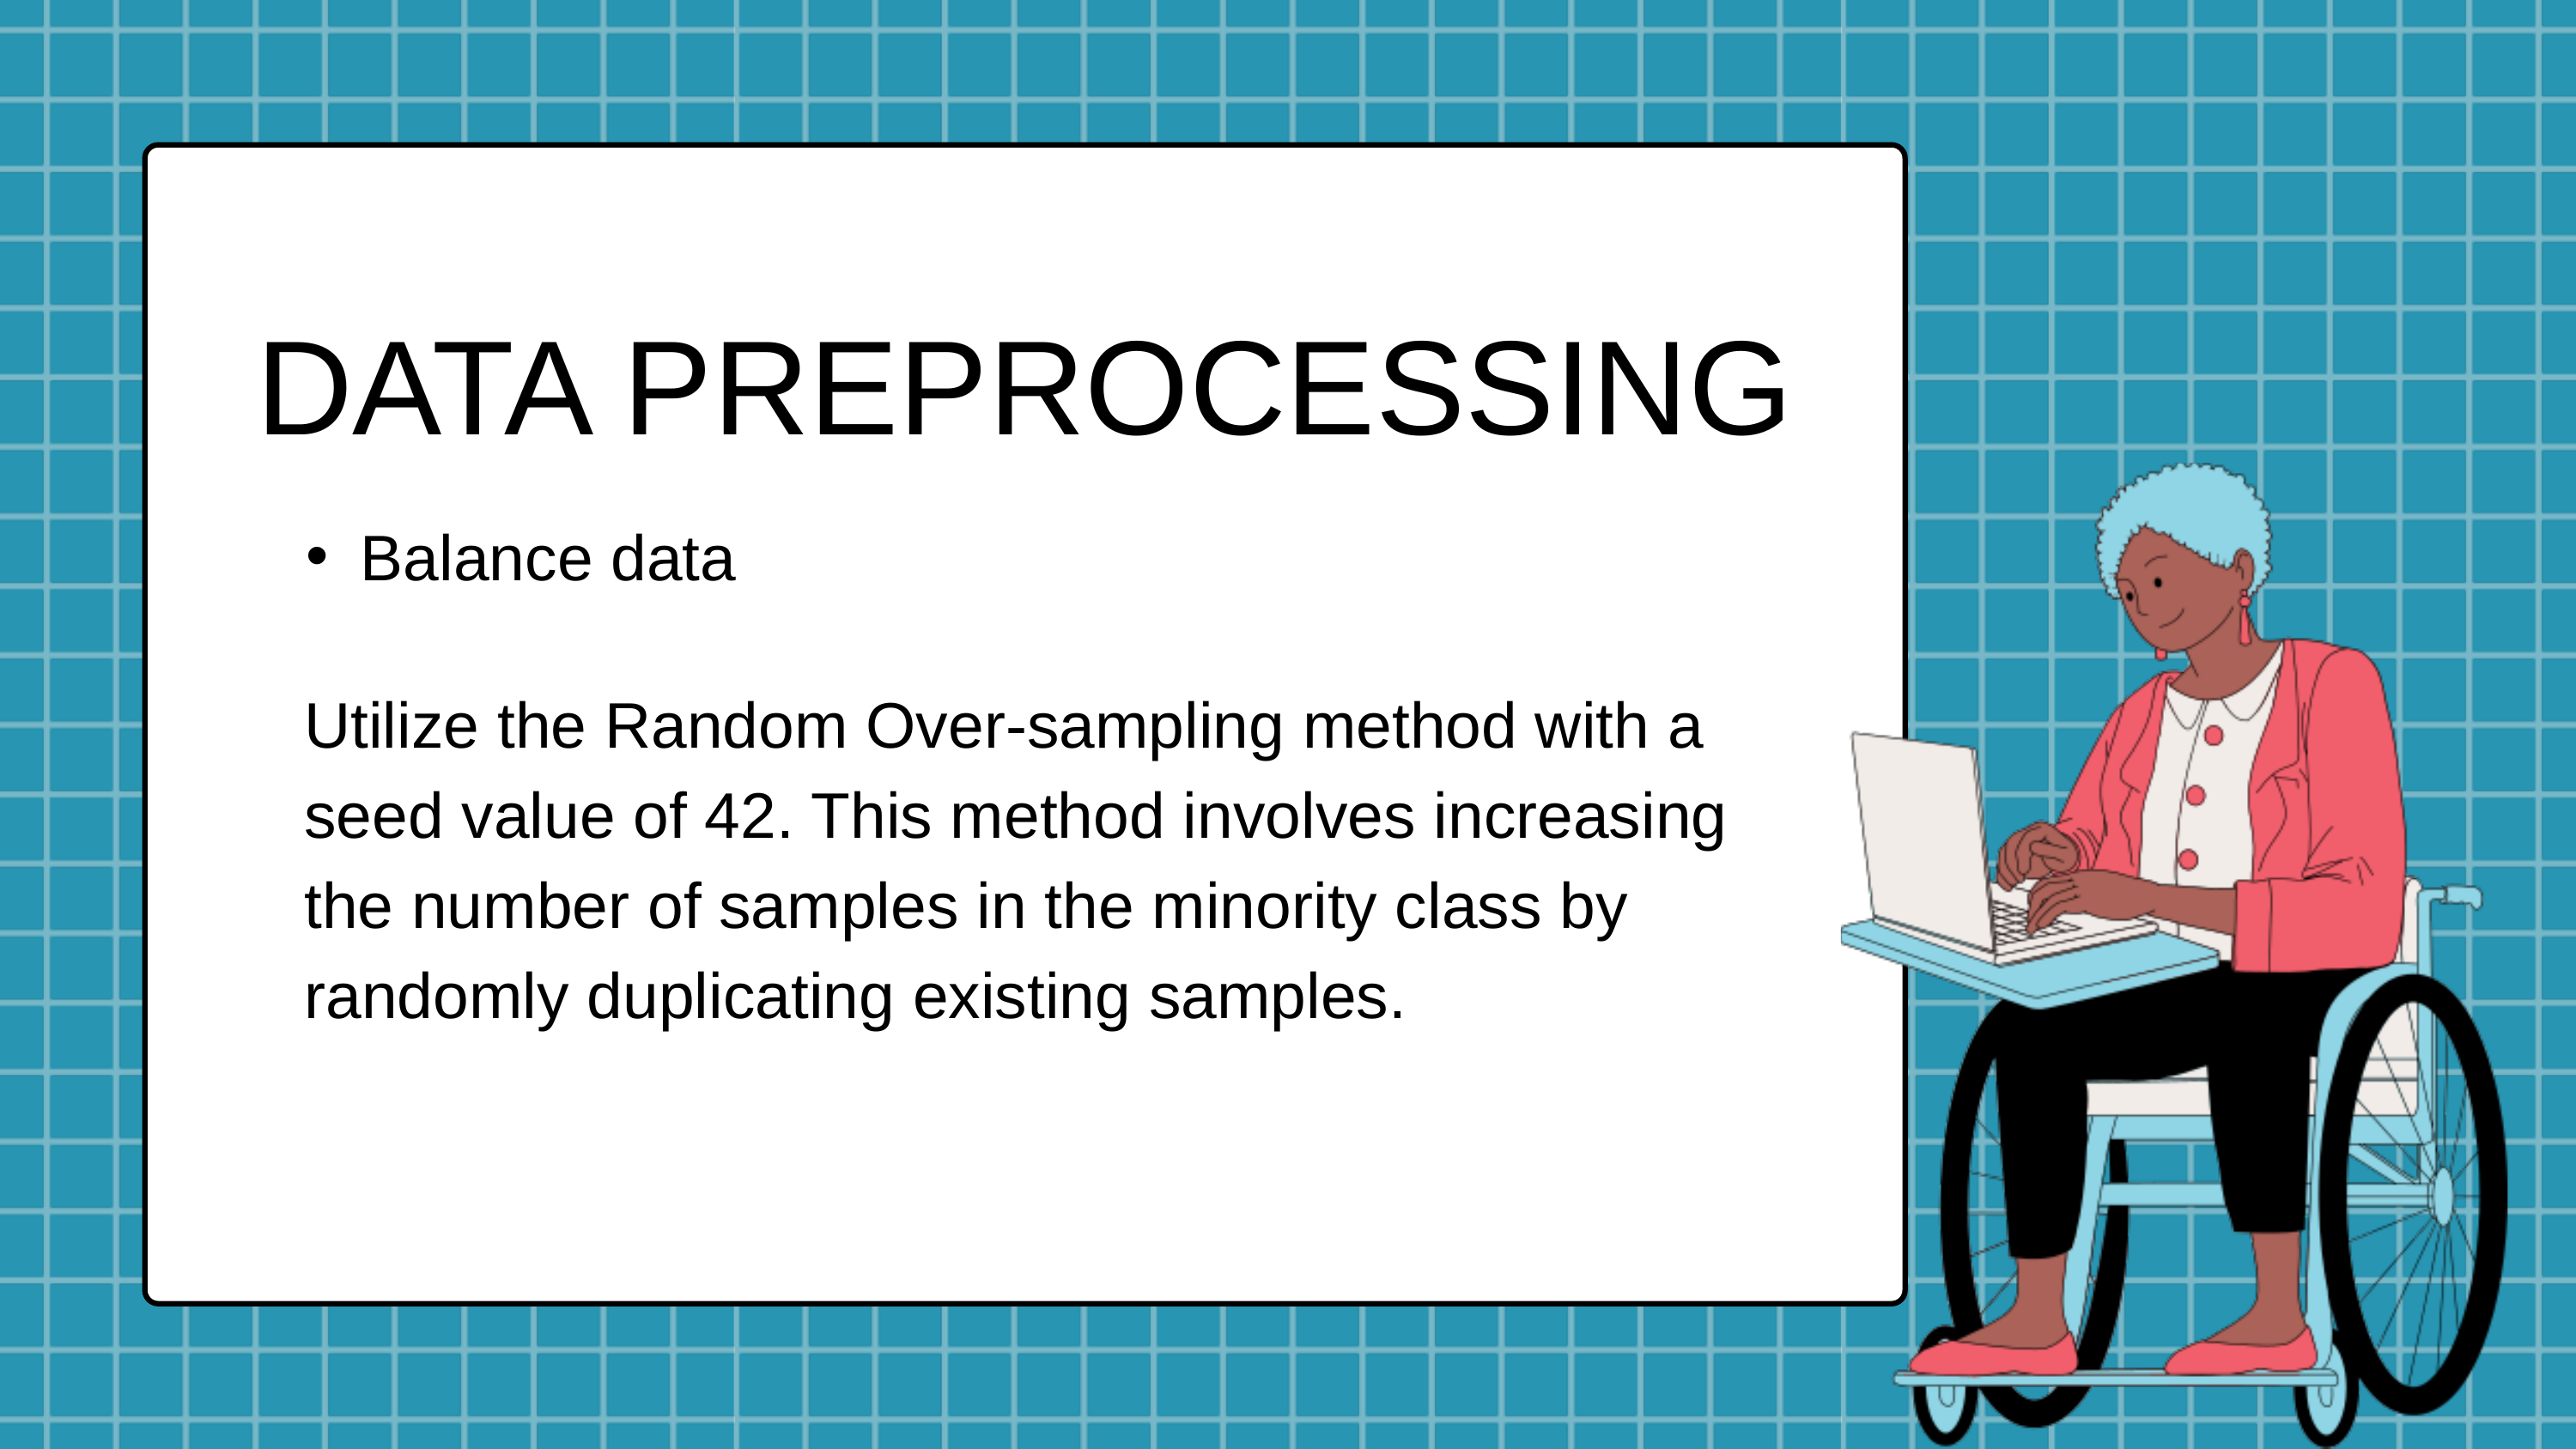

DATA PREPROCESSING

Balance data

Utilize the Random Over-sampling method with a seed value of 42. This method involves increasing the number of samples in the minority class by randomly duplicating existing samples.